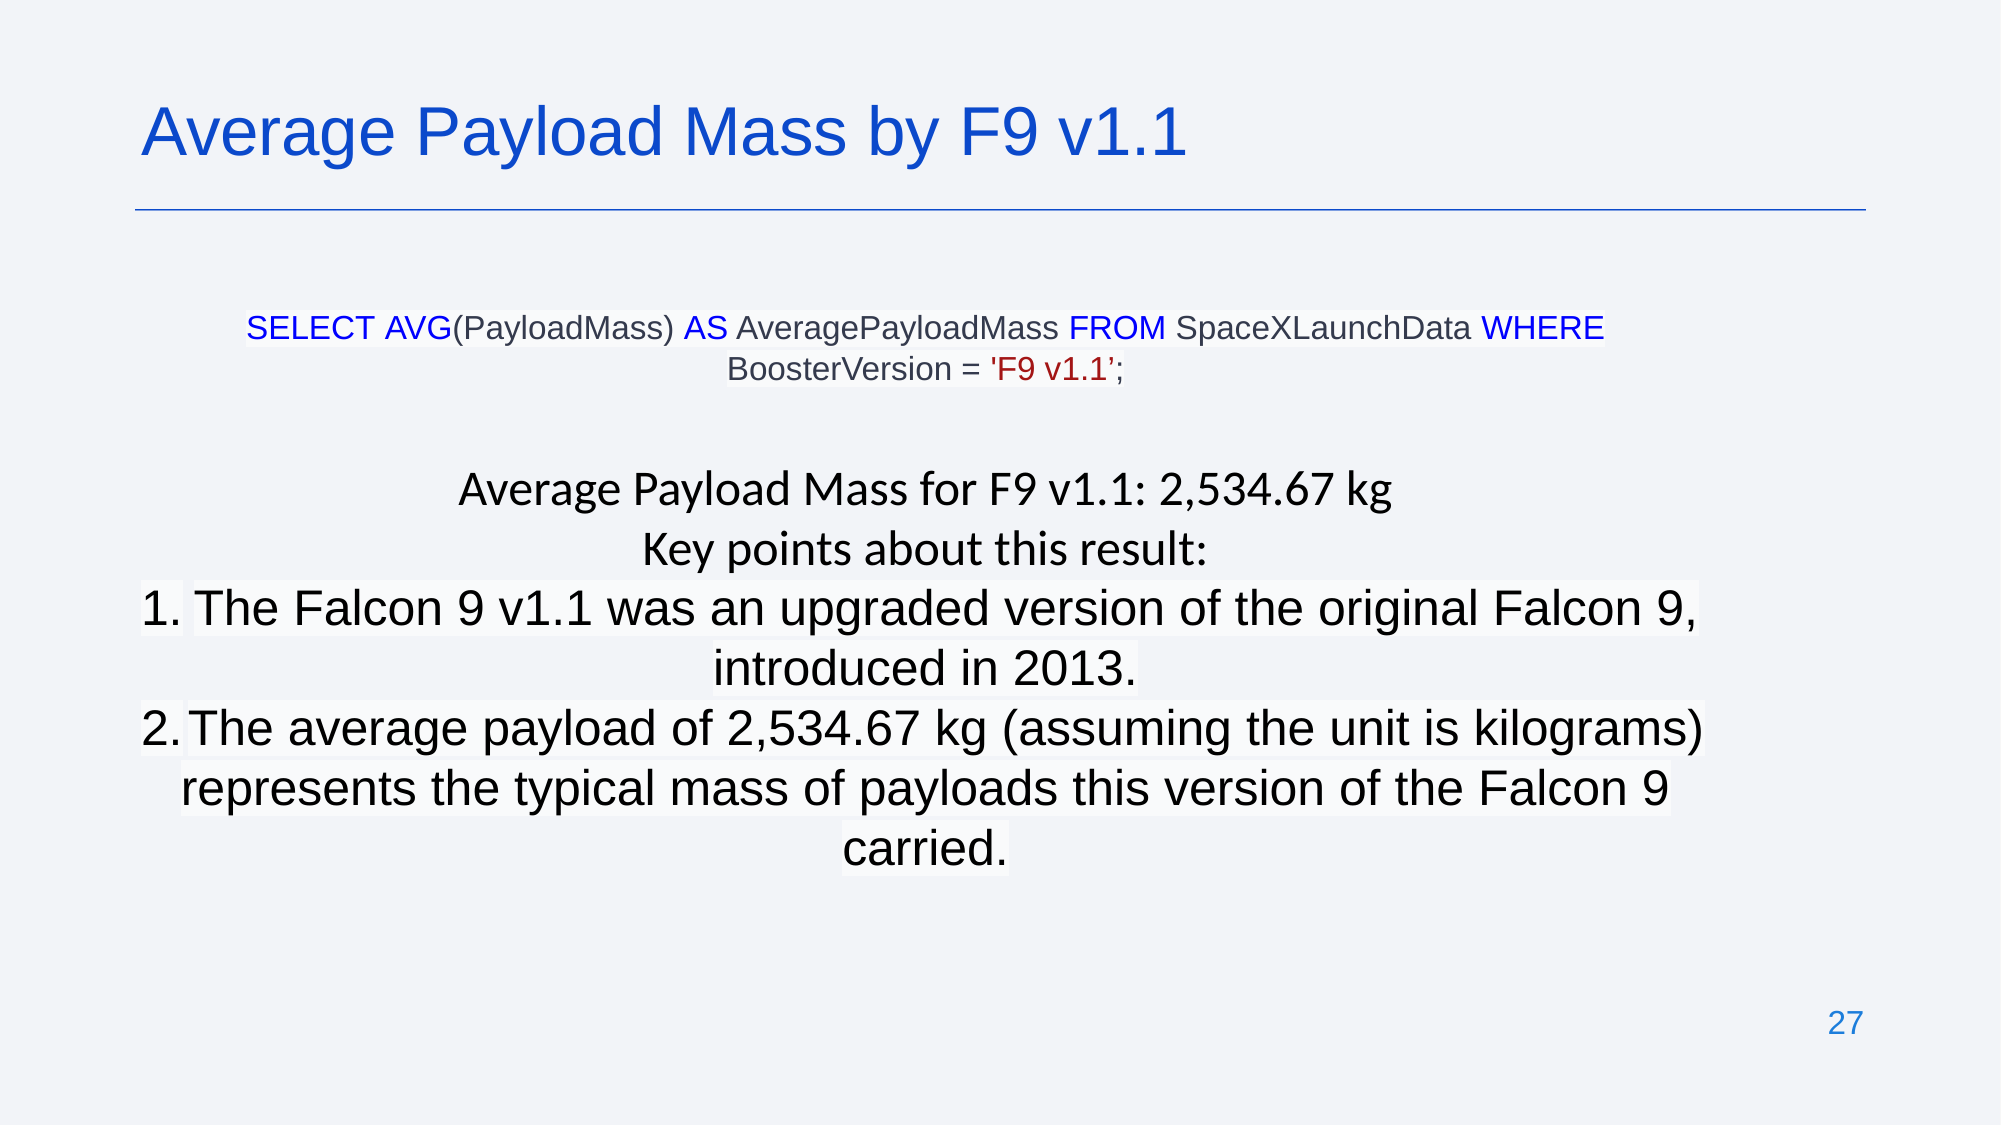

Average Payload Mass by F9 v1.1
SELECT AVG(PayloadMass) AS AveragePayloadMass FROM SpaceXLaunchData WHERE BoosterVersion = 'F9 v1.1’;

Average Payload Mass for F9 v1.1: 2,534.67 kg
Key points about this result:
The Falcon 9 v1.1 was an upgraded version of the original Falcon 9, introduced in 2013.
The average payload of 2,534.67 kg (assuming the unit is kilograms) represents the typical mass of payloads this version of the Falcon 9 carried.

27